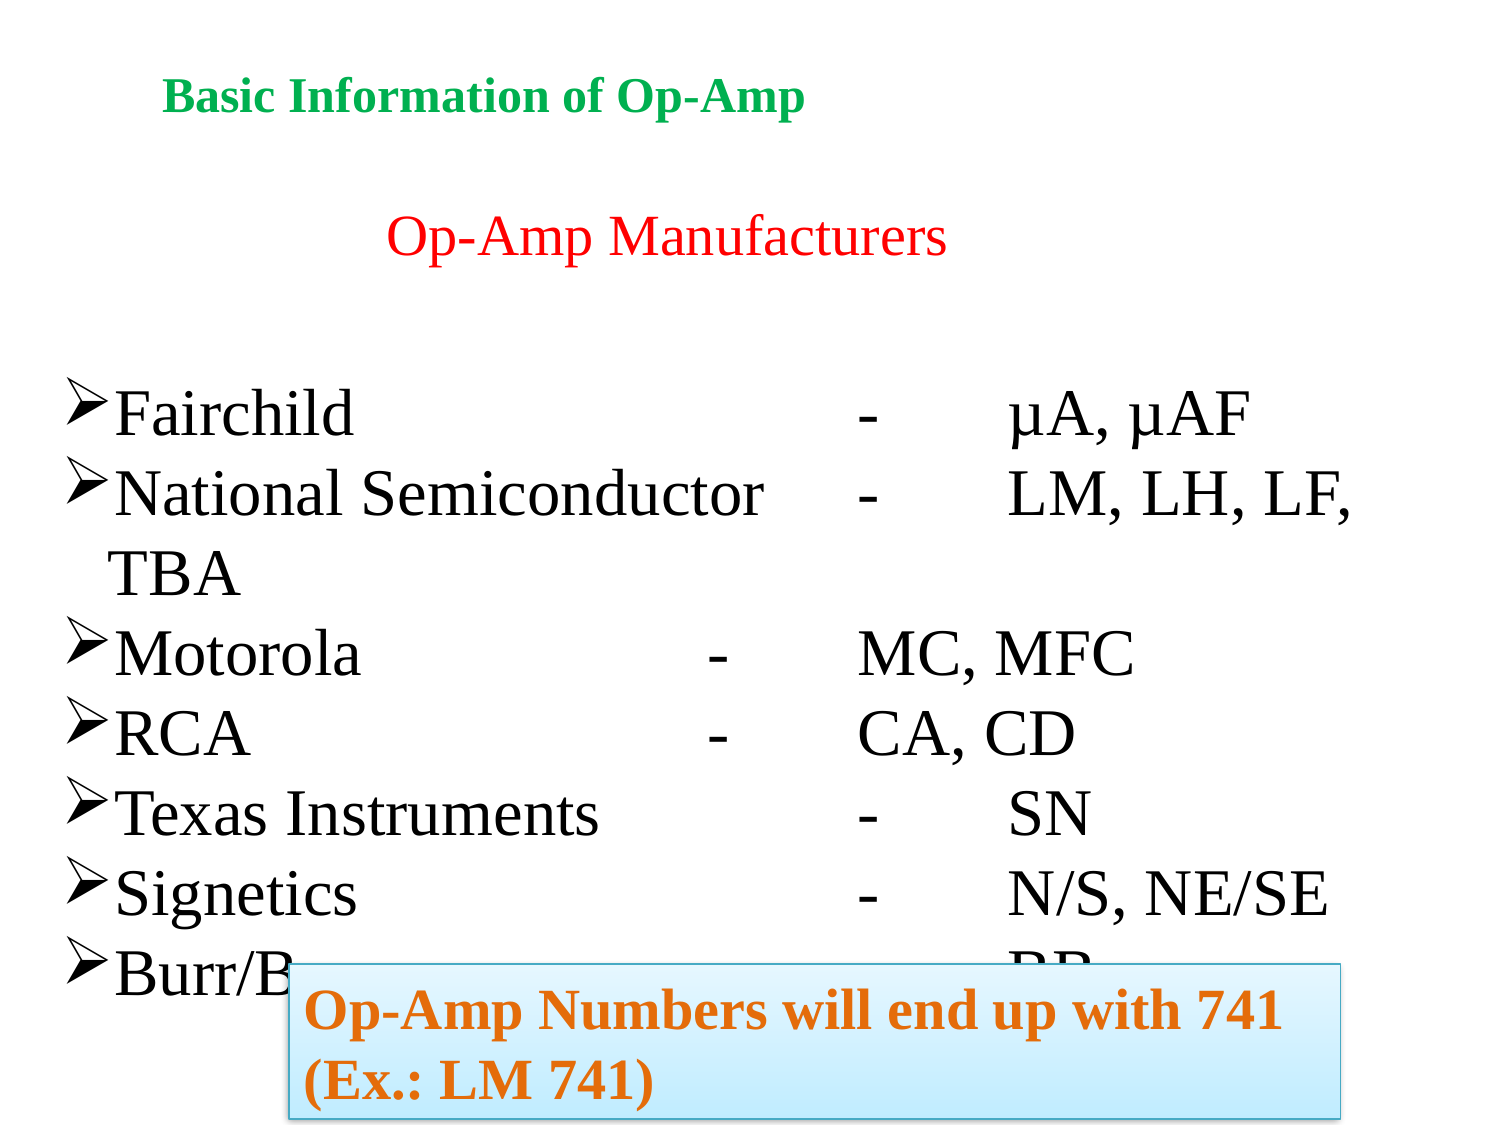

Basic Information of Op-Amp
Op-Amp Manufacturers
Fairchild				-	µA, µAF
National Semiconductor	-	LM, LH, LF, TBA
Motorola			-	MC, MFC
RCA				-	CA, CD
Texas Instruments		-	SN
Signetics				- 	N/S, NE/SE
Burr/Brown			-	BB
Op-Amp Numbers will end up with 741 (Ex.: LM 741)